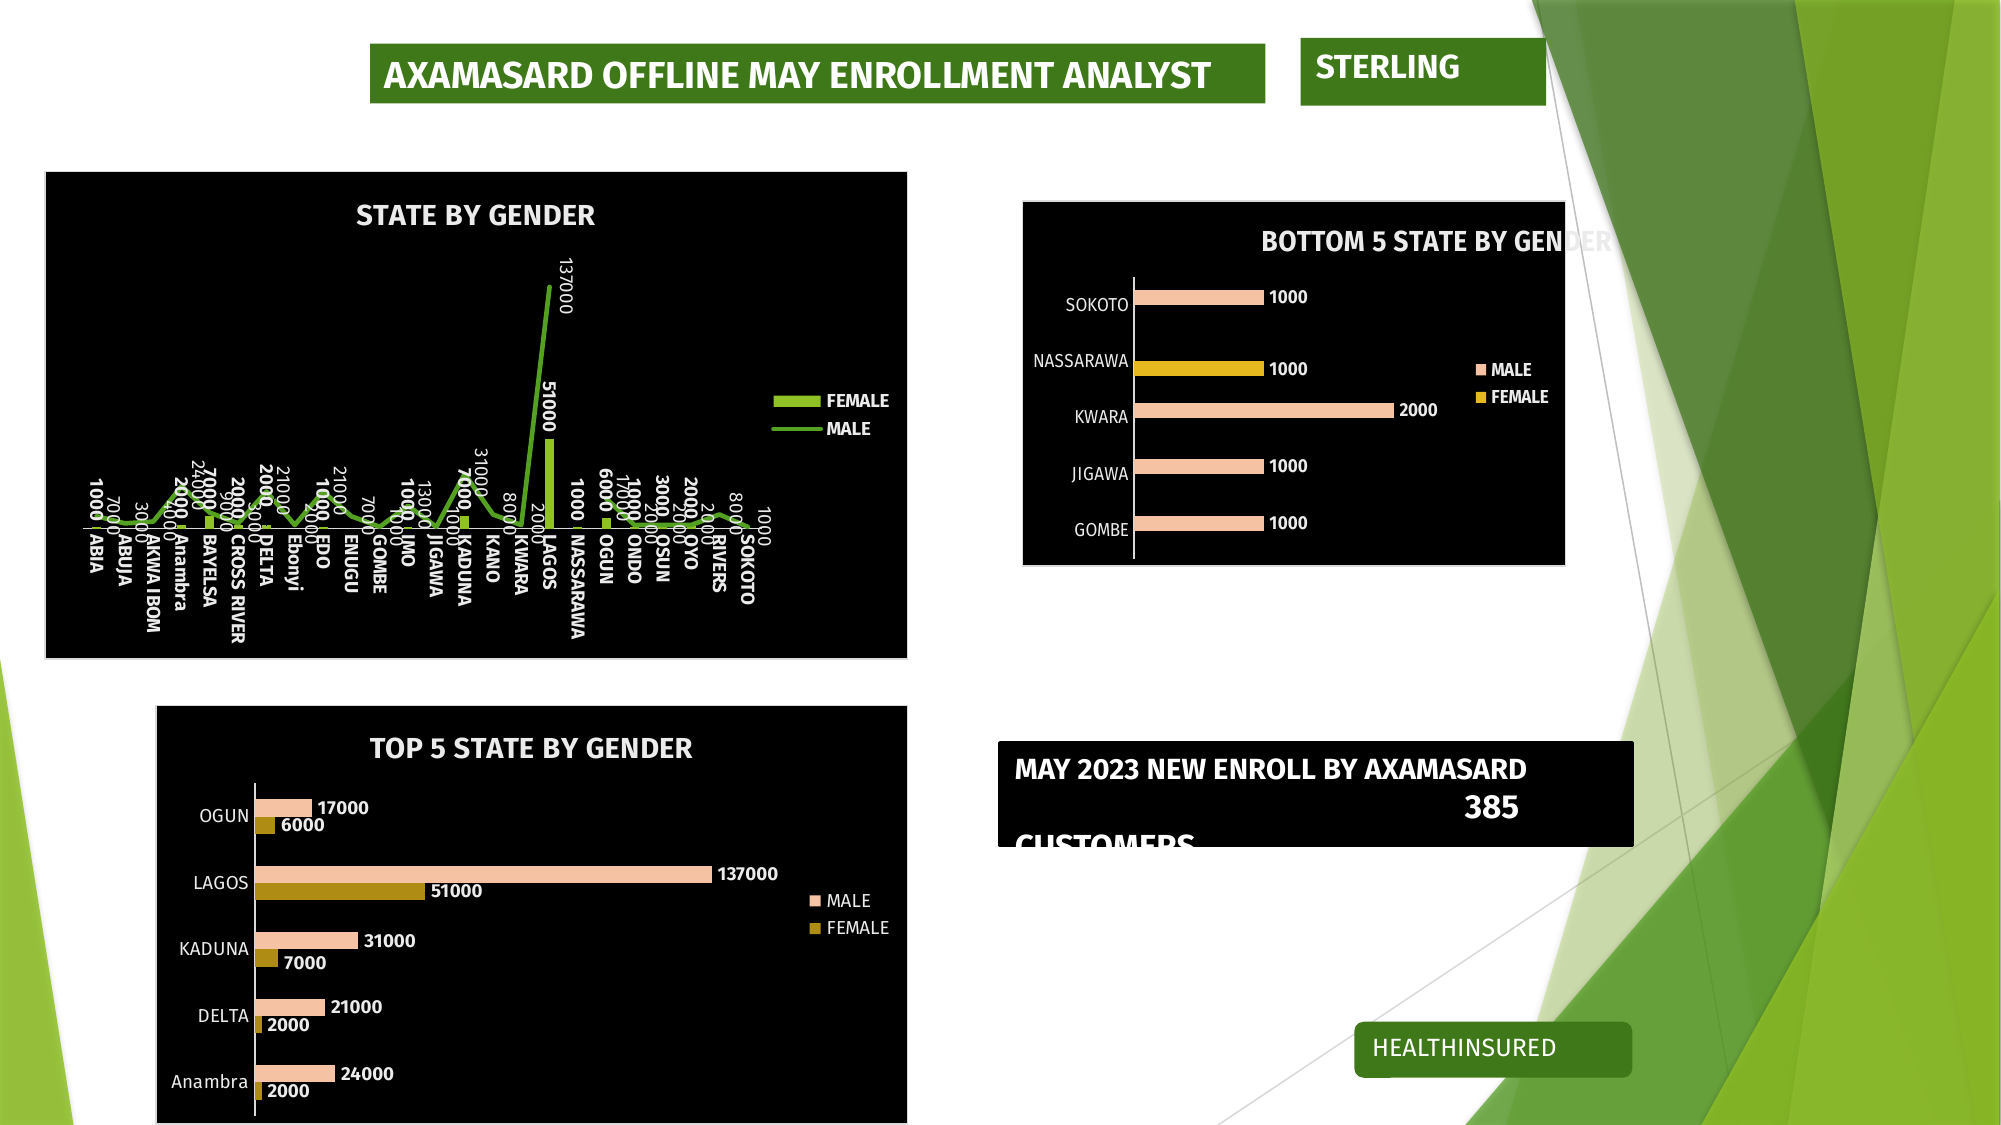

STERLING
AXAMASARD OFFLINE MAY ENROLLMENT ANALYST

### Chart: STATE BY GENDER

| Category | FEMALE | MALE |
|---|---|---|
| ABIA | 1000.0 | 7000.0 |
| ABUJA | None | 3000.0 |
| AKWA IBOM | None | 4000.0 |
| Anambra | 2000.0 | 24000.0 |
| BAYELSA | 7000.0 | 9000.0 |
| CROSS RIVER | 2000.0 | 3000.0 |
| DELTA | 2000.0 | 21000.0 |
| Ebonyi | None | 2000.0 |
| EDO | 1000.0 | 21000.0 |
| ENUGU | None | 7000.0 |
| GOMBE | None | 1000.0 |
| IMO | 1000.0 | 13000.0 |
| JIGAWA | None | 1000.0 |
| KADUNA | 7000.0 | 31000.0 |
| KANO | None | 8000.0 |
| KWARA | None | 2000.0 |
| LAGOS | 51000.0 | 137000.0 |
| NASSARAWA | 1000.0 | None |
| OGUN | 6000.0 | 17000.0 |
| ONDO | 1000.0 | 2000.0 |
| OSUN | 3000.0 | 2000.0 |
| OYO | 2000.0 | 2000.0 |
| RIVERS | None | 8000.0 |
| SOKOTO | None | 1000.0 |

### Chart: BOTTOM 5 STATE BY GENDER

| Category | FEMALE | MALE |
|---|---|---|
| GOMBE | None | 1000.0 |
| JIGAWA | None | 1000.0 |
| KWARA | None | 2000.0 |
| NASSARAWA | 1000.0 | None |
| SOKOTO | None | 1000.0 |

### Chart: TOP 5 STATE BY GENDER

| Category | FEMALE | MALE |
|---|---|---|
| Anambra | 2000.0 | 24000.0 |
| DELTA | 2000.0 | 21000.0 |
| KADUNA | 7000.0 | 31000.0 |
| LAGOS | 51000.0 | 137000.0 |
| OGUN | 6000.0 | 17000.0 |
MAY 2023 NEW ENROLL BY AXAMASARD
			385 CUSTOMERS
HEALTHINSURED